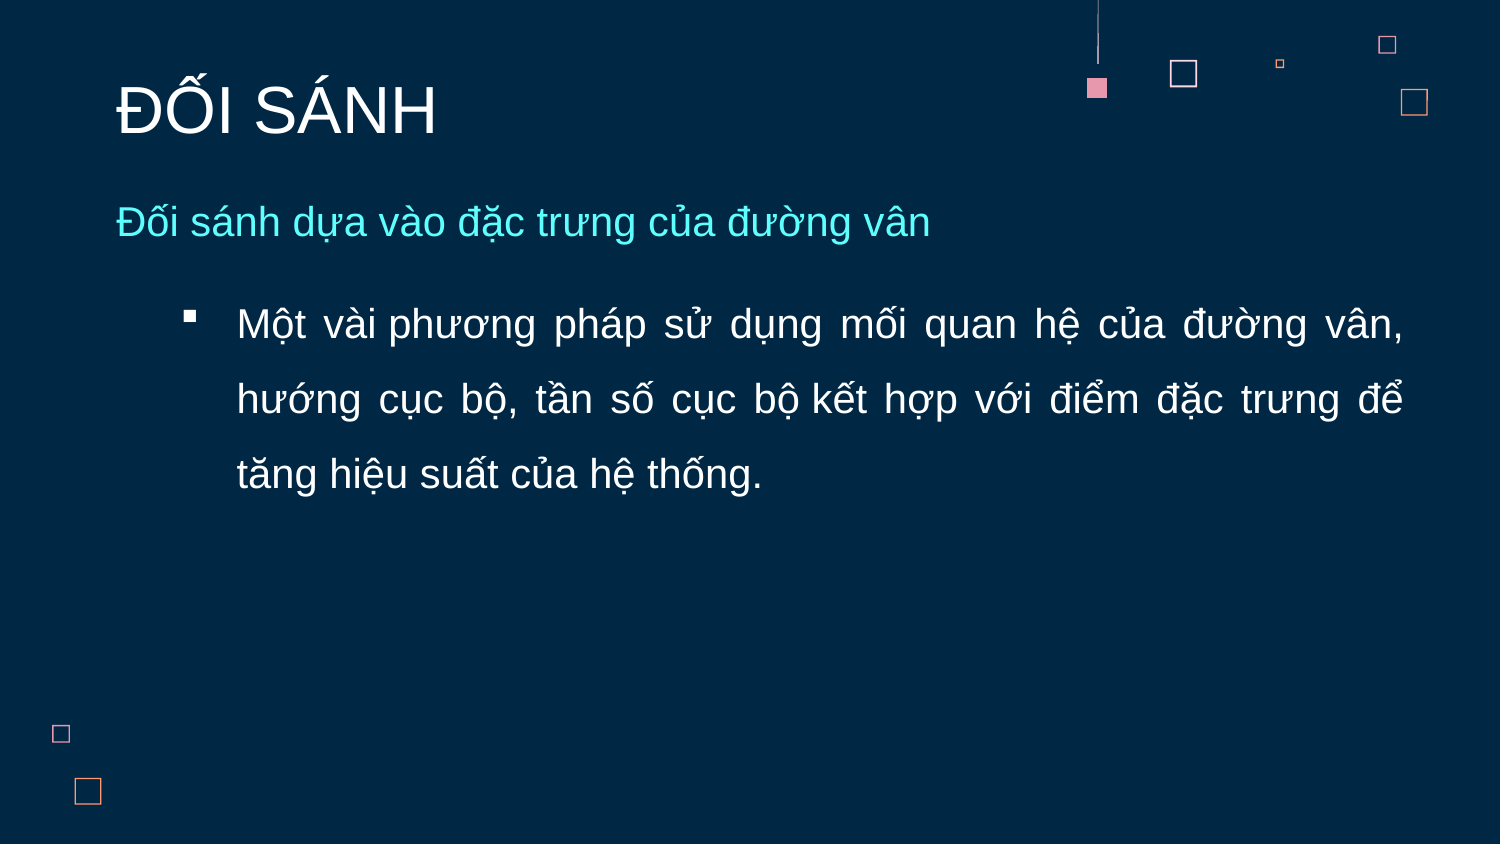

# ĐỐI SÁNH
Đối sánh dựa vào đặc trưng của đường vân
Một vài phương pháp sử dụng mối quan hệ của đường vân, hướng cục bộ, tần số cục bộ kết hợp với điểm đặc trưng để tăng hiệu suất của hệ thống.